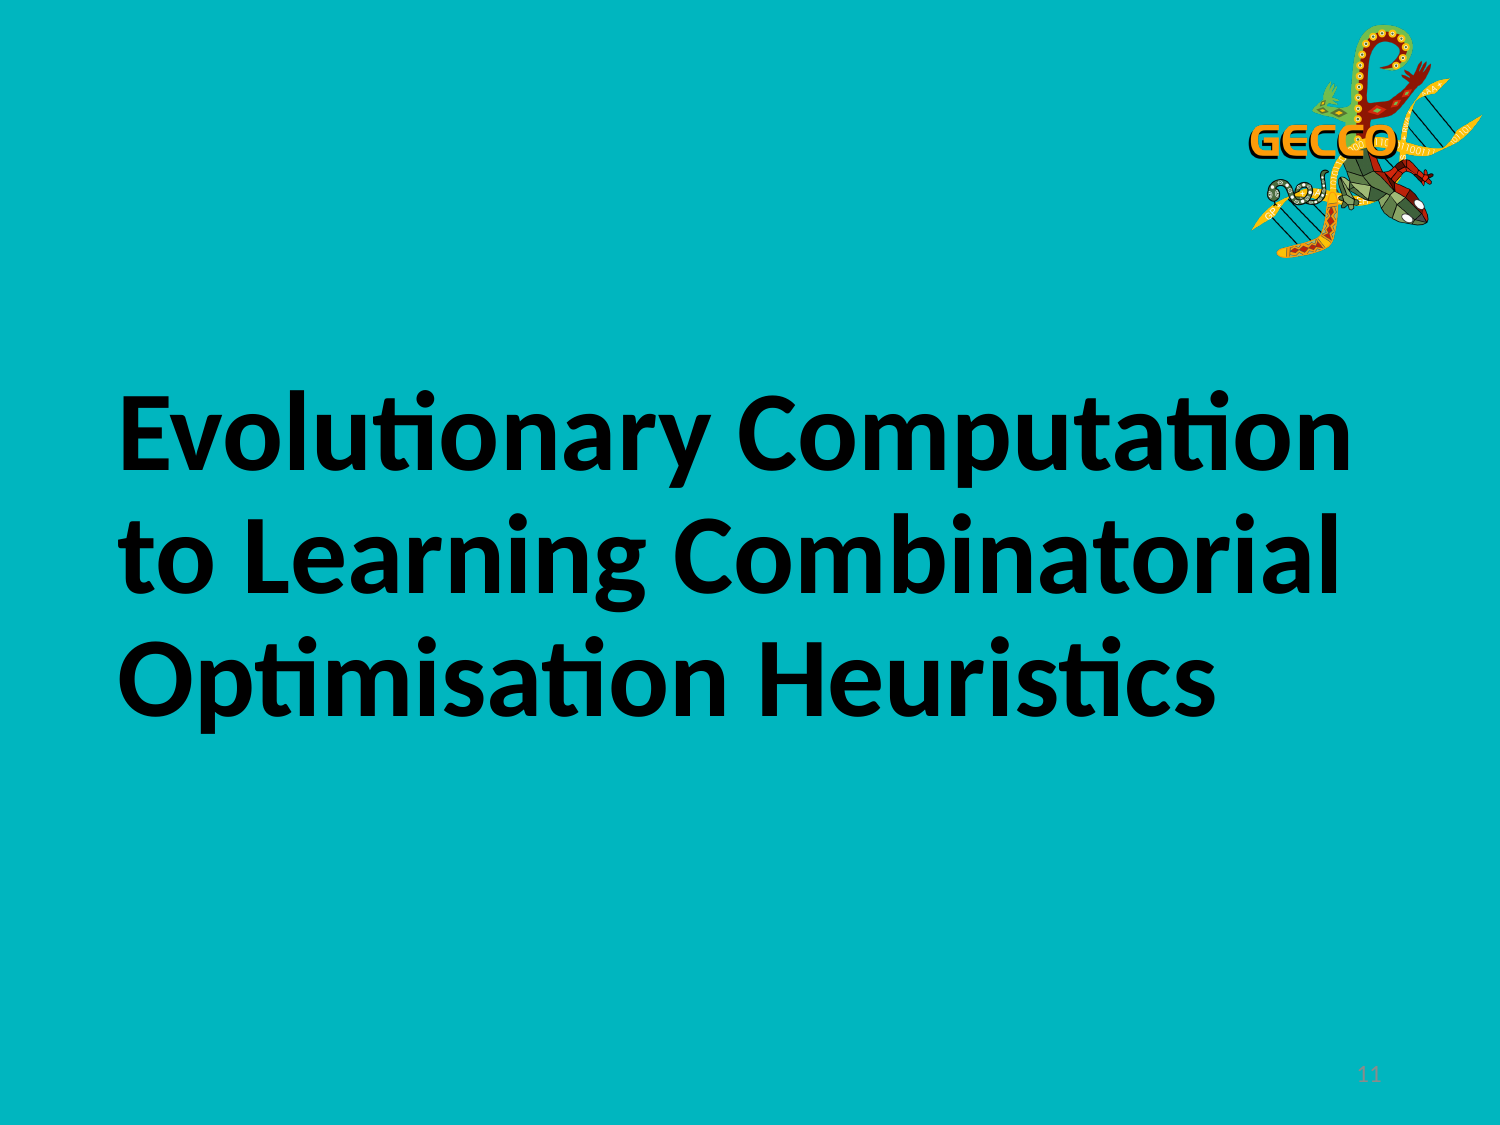

# Evolutionary Computation to Learning Combinatorial Optimisation Heuristics

11